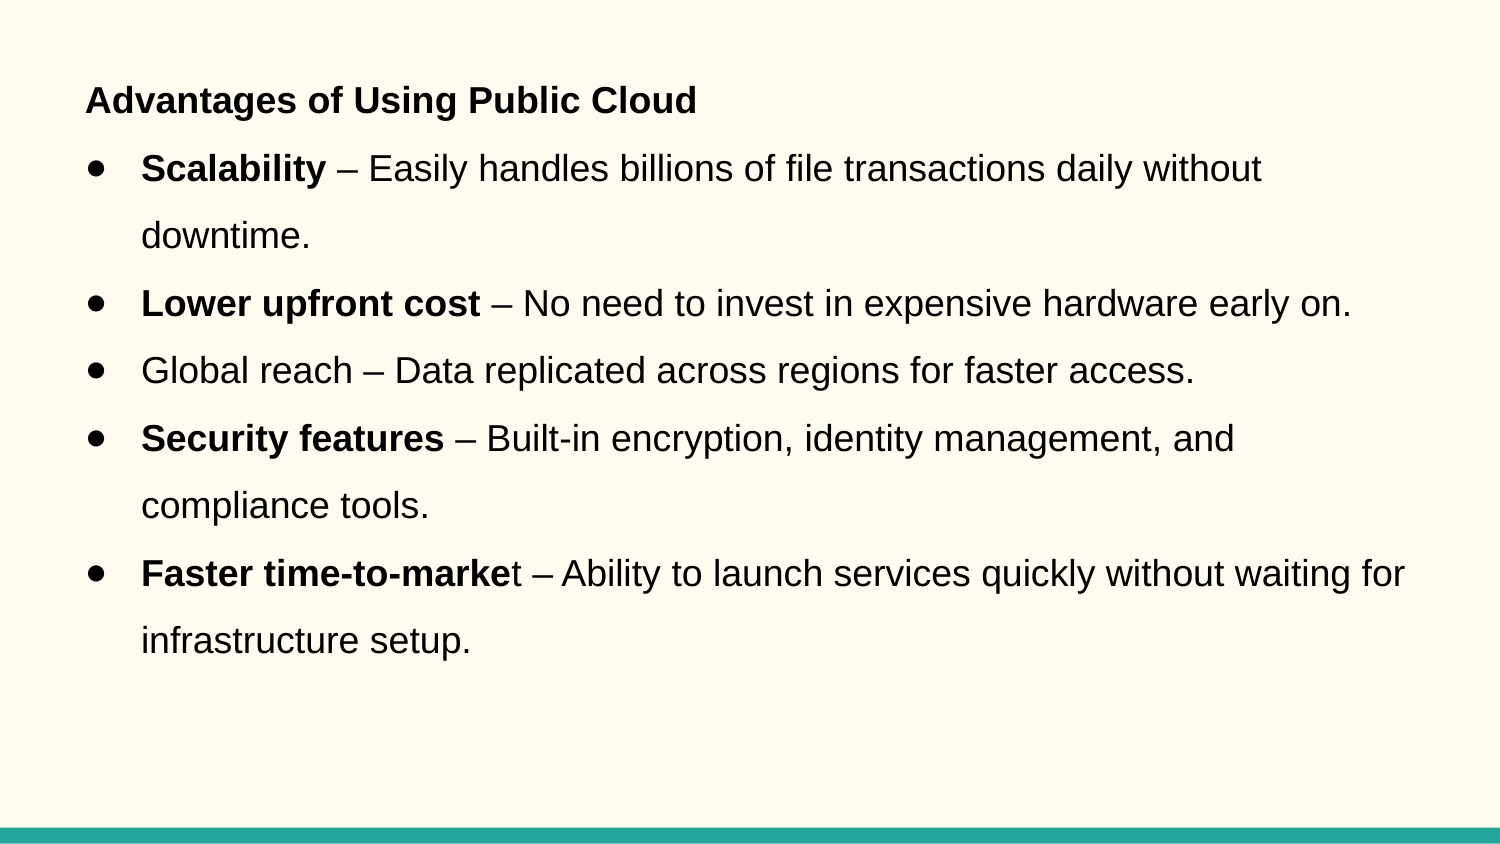

Advantages of Using Public Cloud
Scalability – Easily handles billions of file transactions daily without downtime.
Lower upfront cost – No need to invest in expensive hardware early on.
Global reach – Data replicated across regions for faster access.
Security features – Built-in encryption, identity management, and compliance tools.
Faster time-to-market – Ability to launch services quickly without waiting for infrastructure setup.